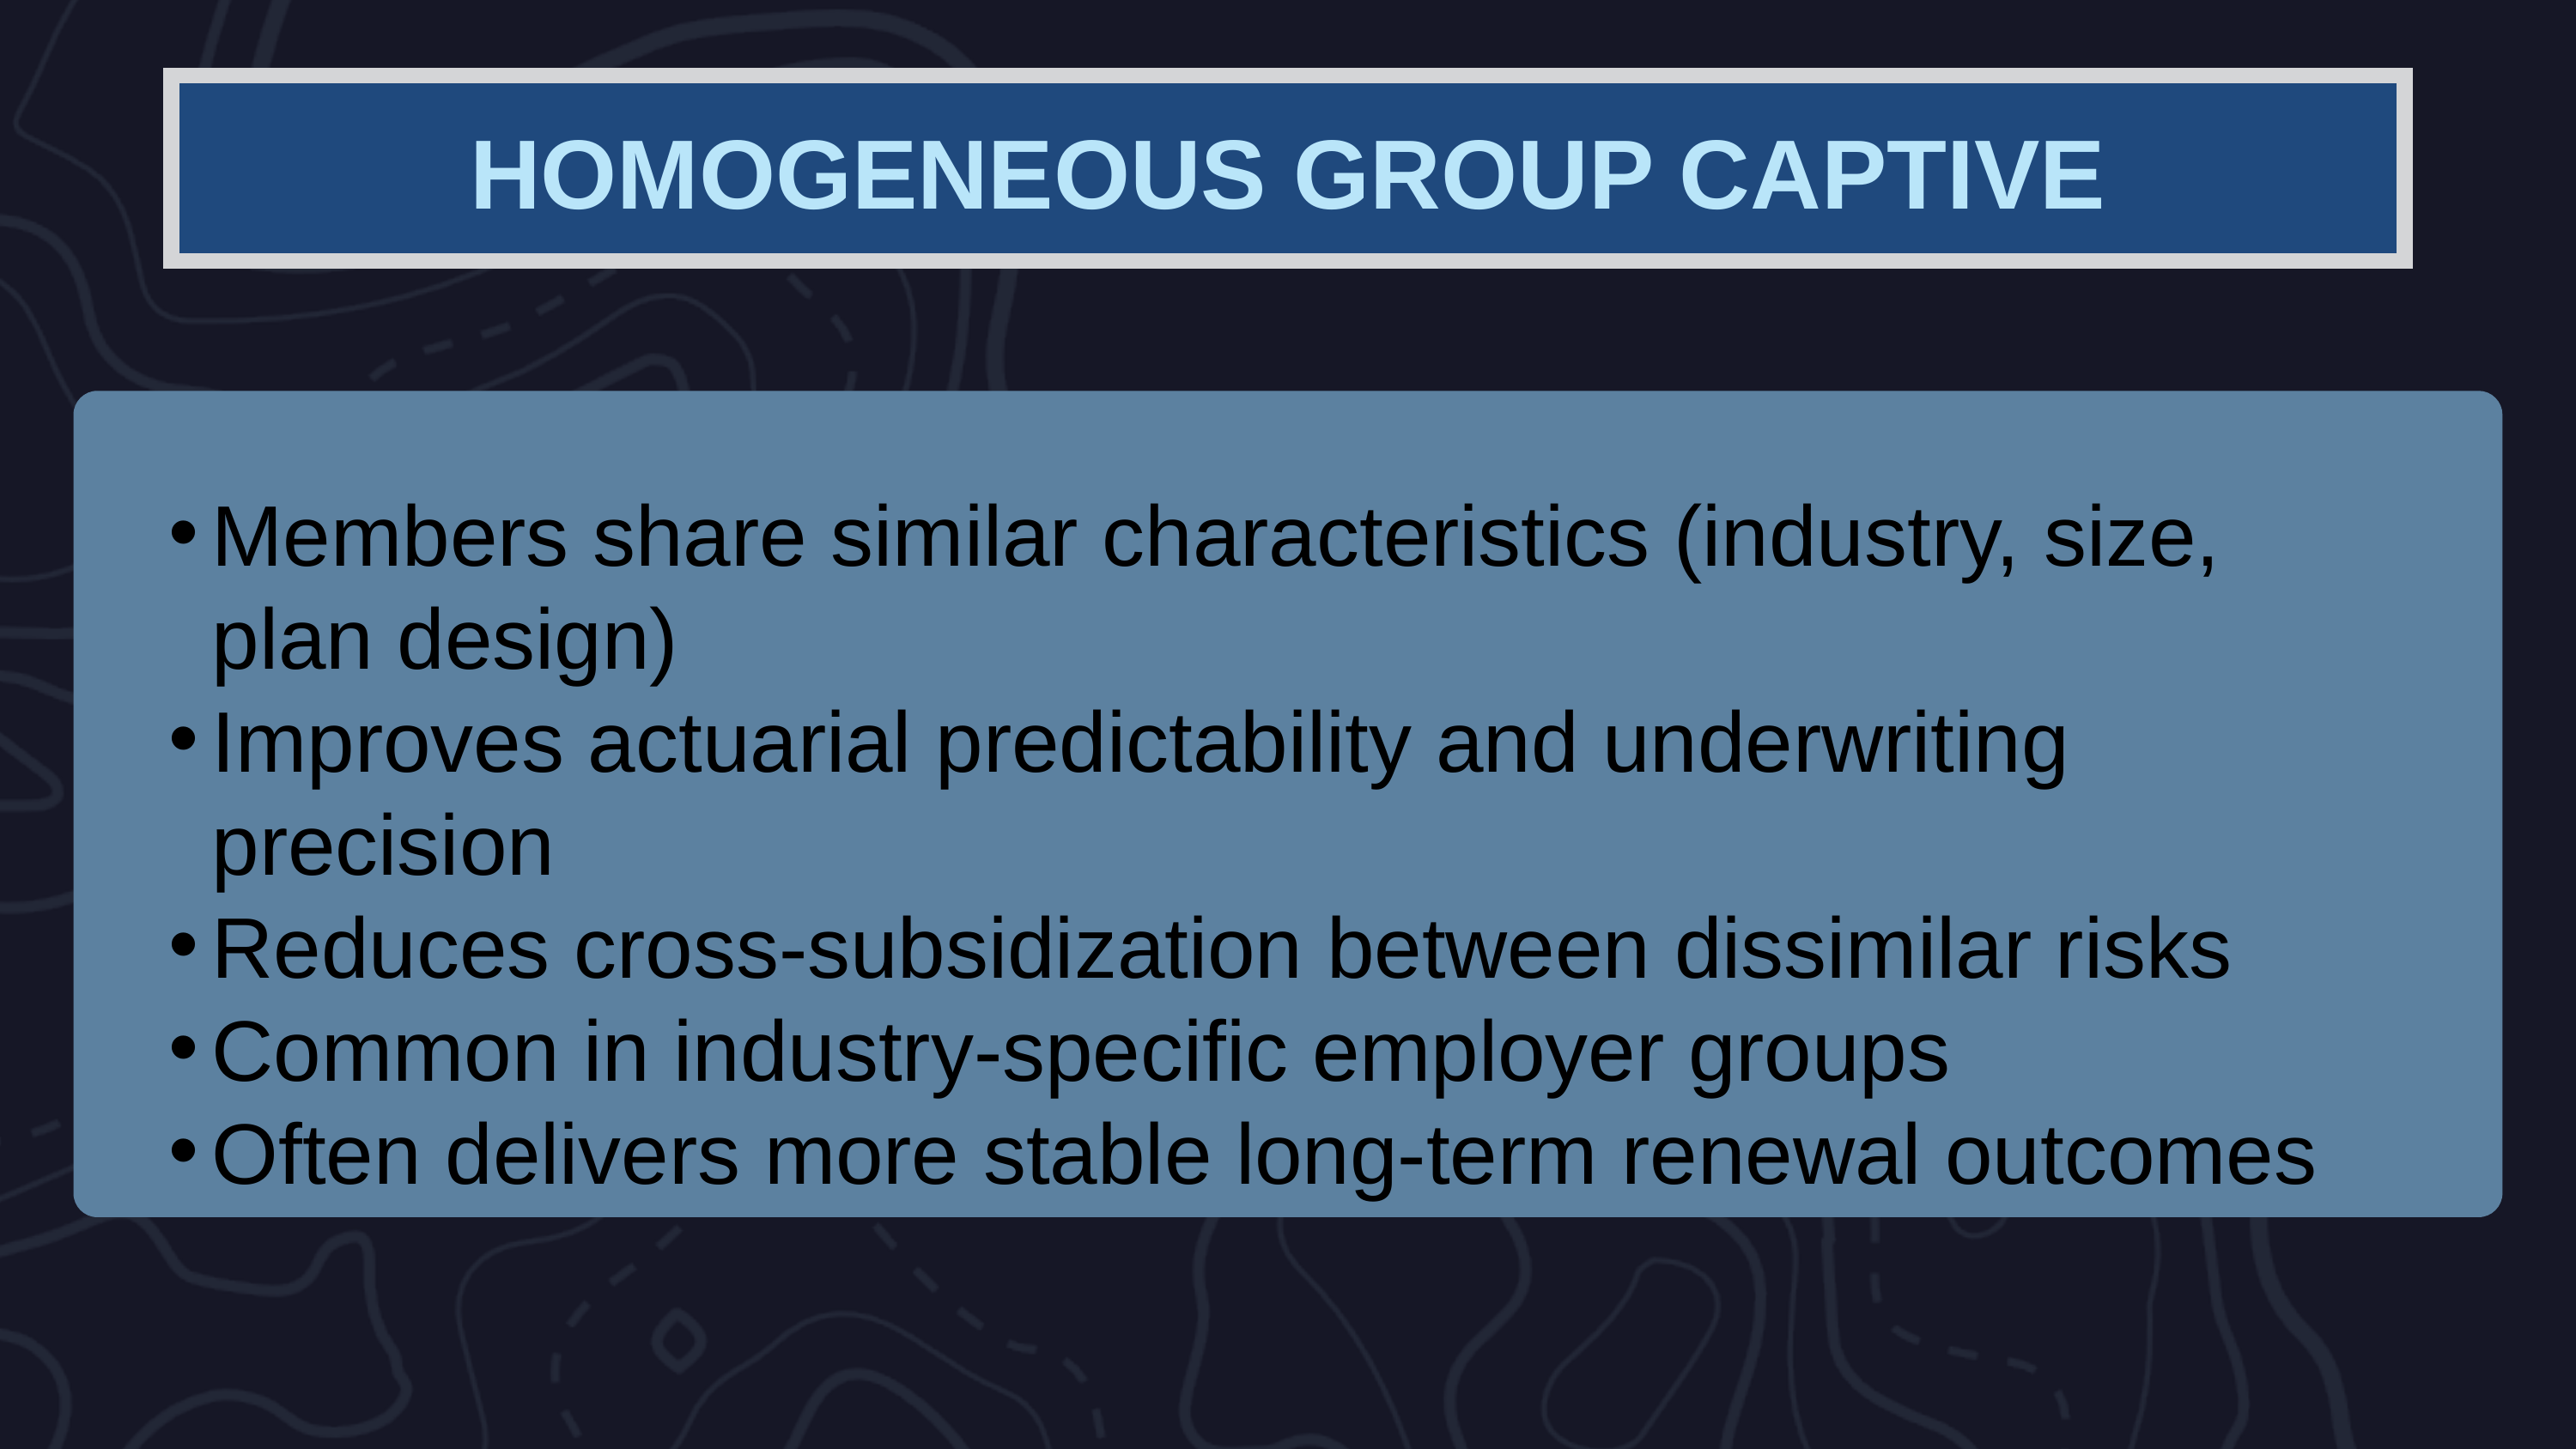

HOMOGENEOUS GROUP CAPTIVE

Members share similar characteristics (industry, size, plan design)
Improves actuarial predictability and underwriting precision
Reduces cross-subsidization between dissimilar risks
Common in industry-specific employer groups
Often delivers more stable long-term renewal outcomes